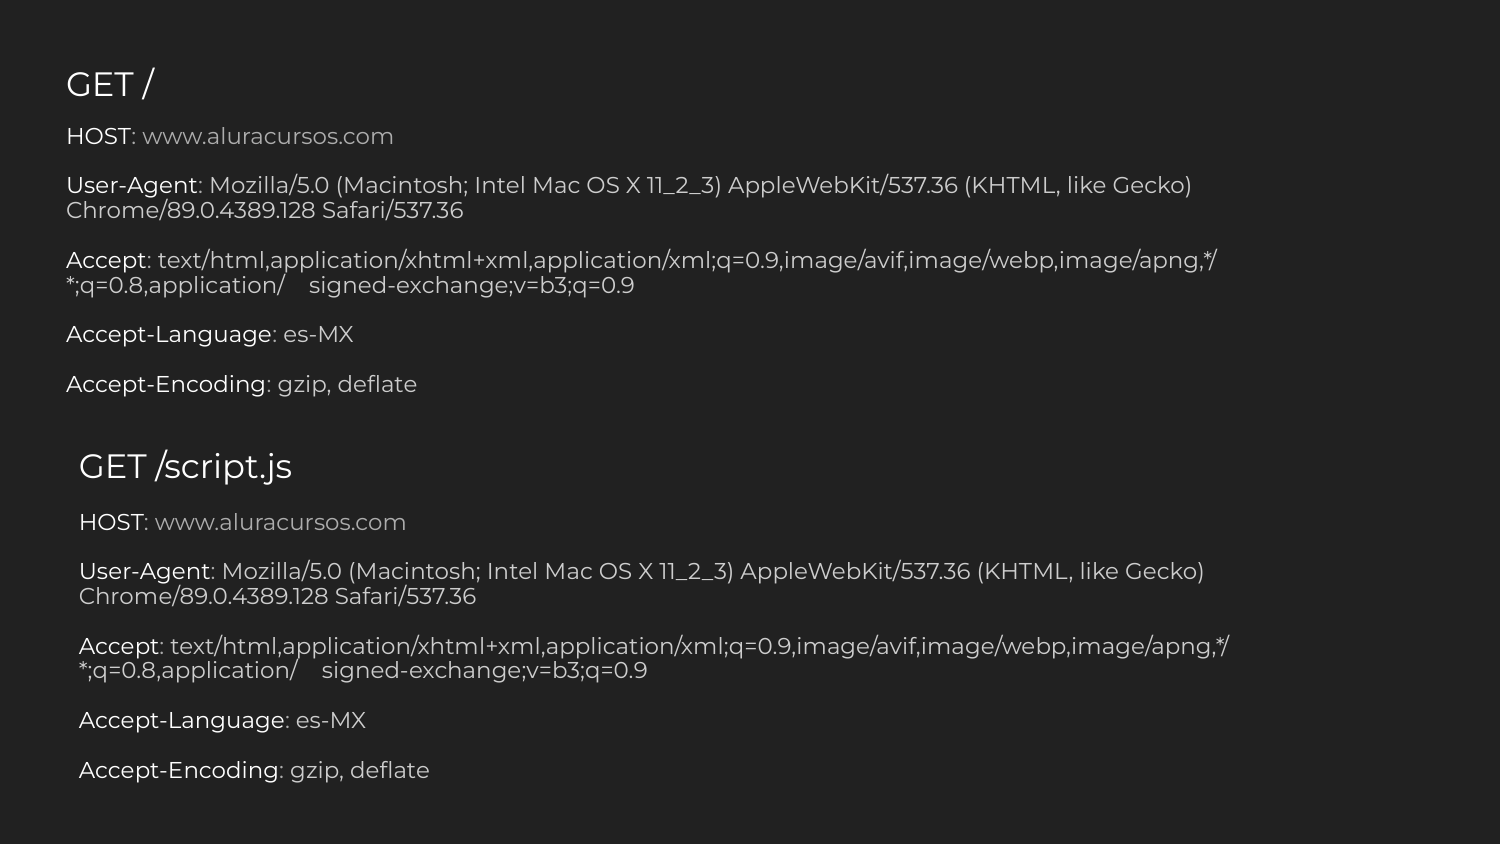

# GET /
HOST: www.aluracursos.com
User-Agent: Mozilla/5.0 (Macintosh; Intel Mac OS X 11_2_3) AppleWebKit/537.36 (KHTML, like Gecko) Chrome/89.0.4389.128 Safari/537.36
Accept: text/html,application/xhtml+xml,application/xml;q=0.9,image/avif,image/webp,image/apng,*/*;q=0.8,application/    signed-exchange;v=b3;q=0.9
Accept-Language: es-MX
Accept-Encoding: gzip, deflate
GET /script.js
HOST: www.aluracursos.com
User-Agent: Mozilla/5.0 (Macintosh; Intel Mac OS X 11_2_3) AppleWebKit/537.36 (KHTML, like Gecko) Chrome/89.0.4389.128 Safari/537.36
Accept: text/html,application/xhtml+xml,application/xml;q=0.9,image/avif,image/webp,image/apng,*/*;q=0.8,application/    signed-exchange;v=b3;q=0.9
Accept-Language: es-MX
Accept-Encoding: gzip, deflate